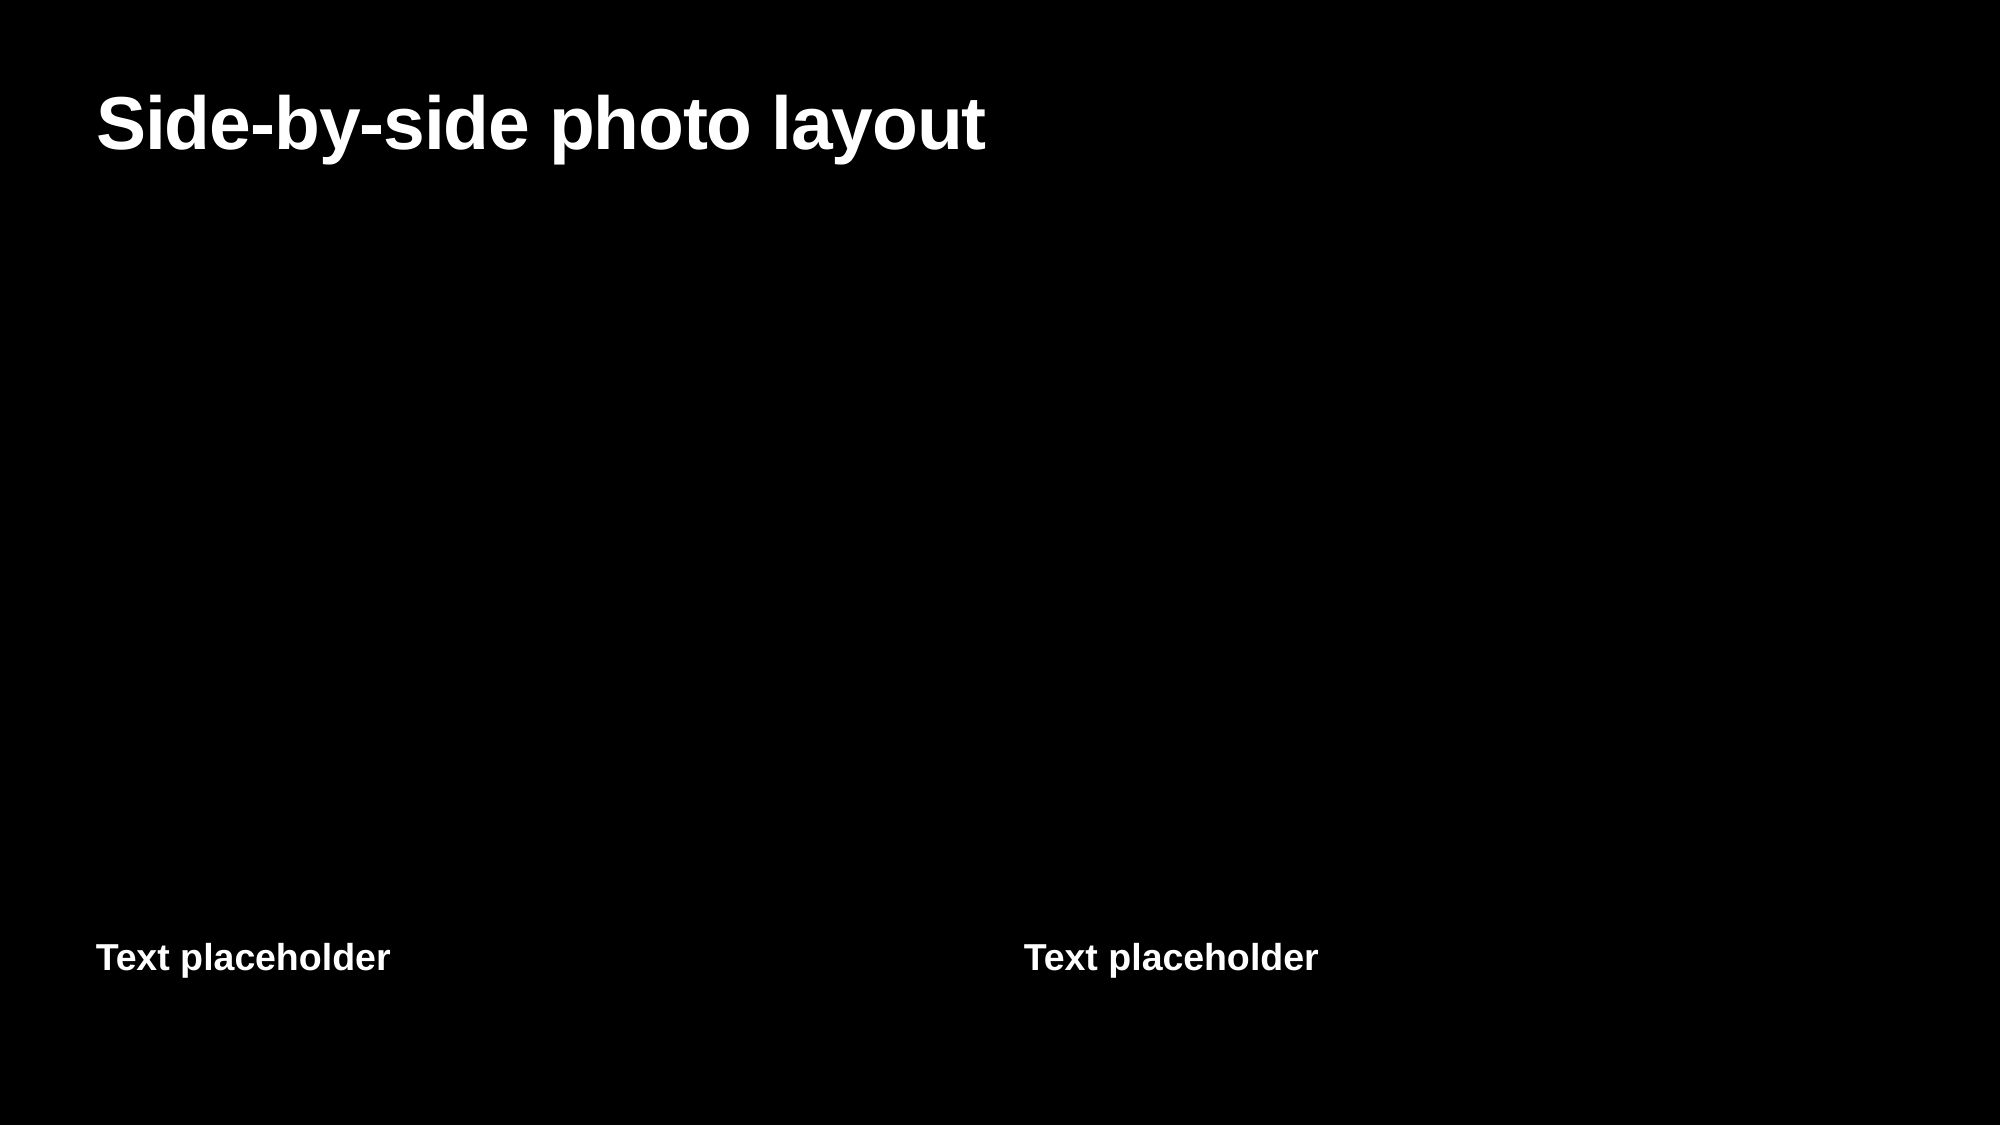

# Side-by-side photo layout

Text placeholder
Text placeholder